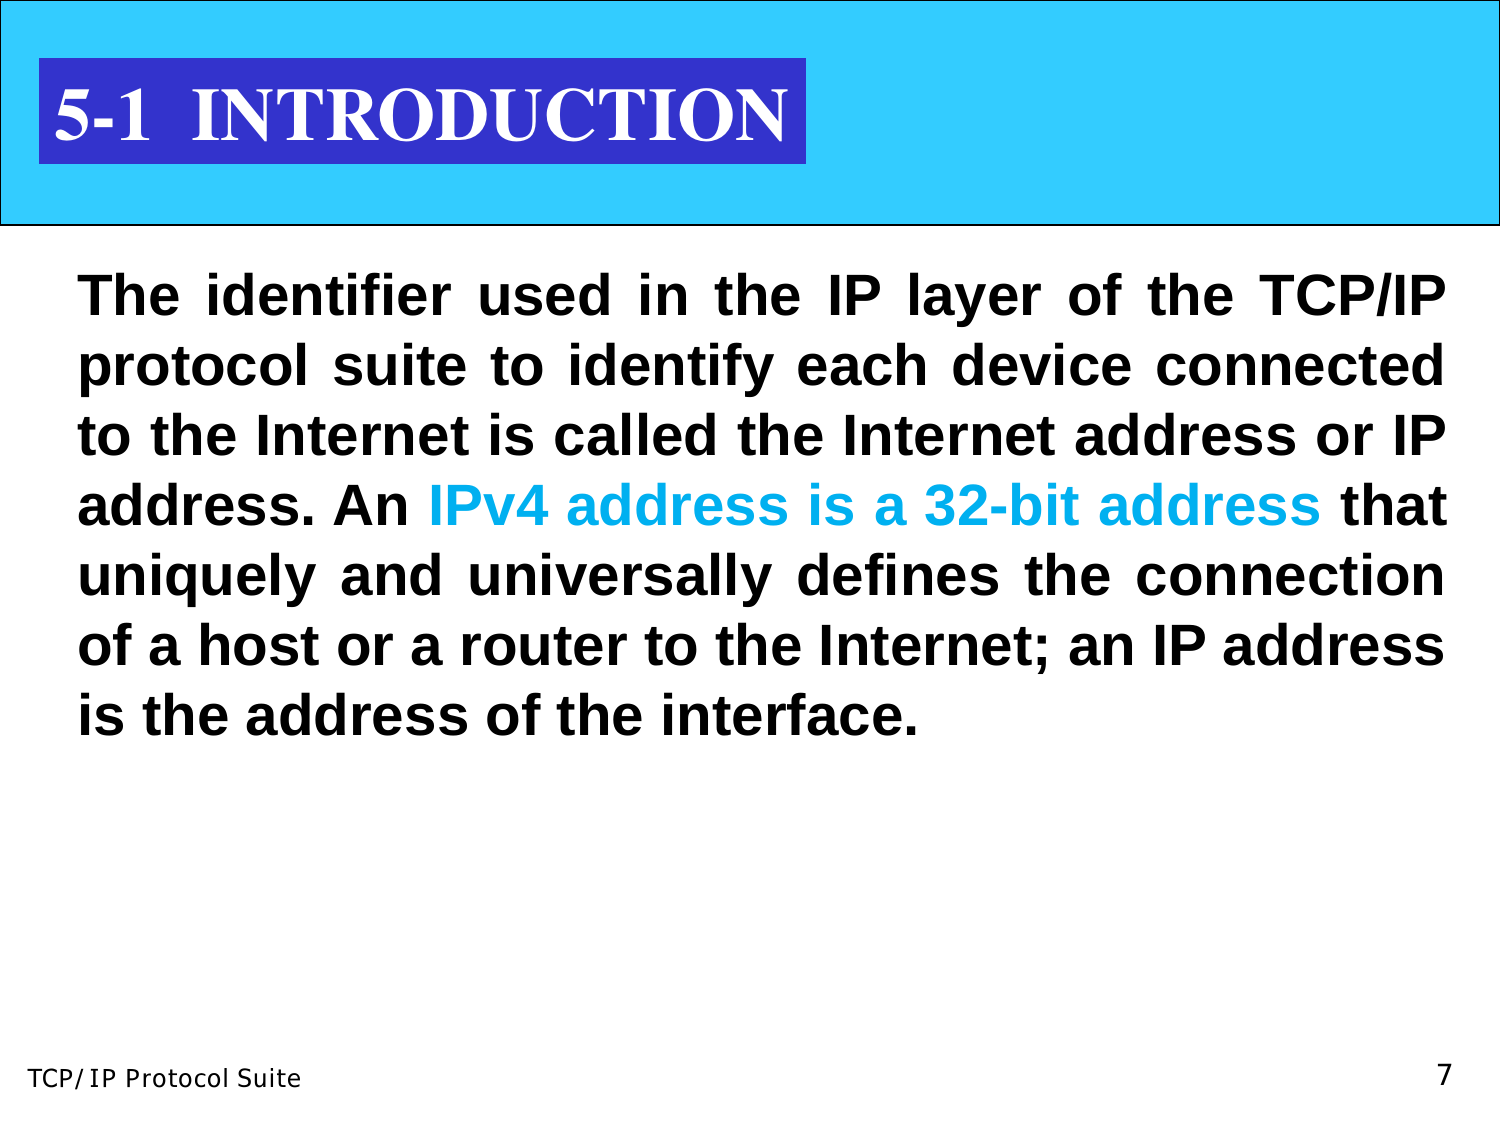

5-1  INTRODUCTION
The identifier used in the IP layer of the TCP/IP protocol suite to identify each device connected to the Internet is called the Internet address or IP address. An IPv4 address is a 32-bit address that uniquely and universally defines the connection of a host or a router to the Internet; an IP address is the address of the interface.
7
TCP/IP Protocol Suite